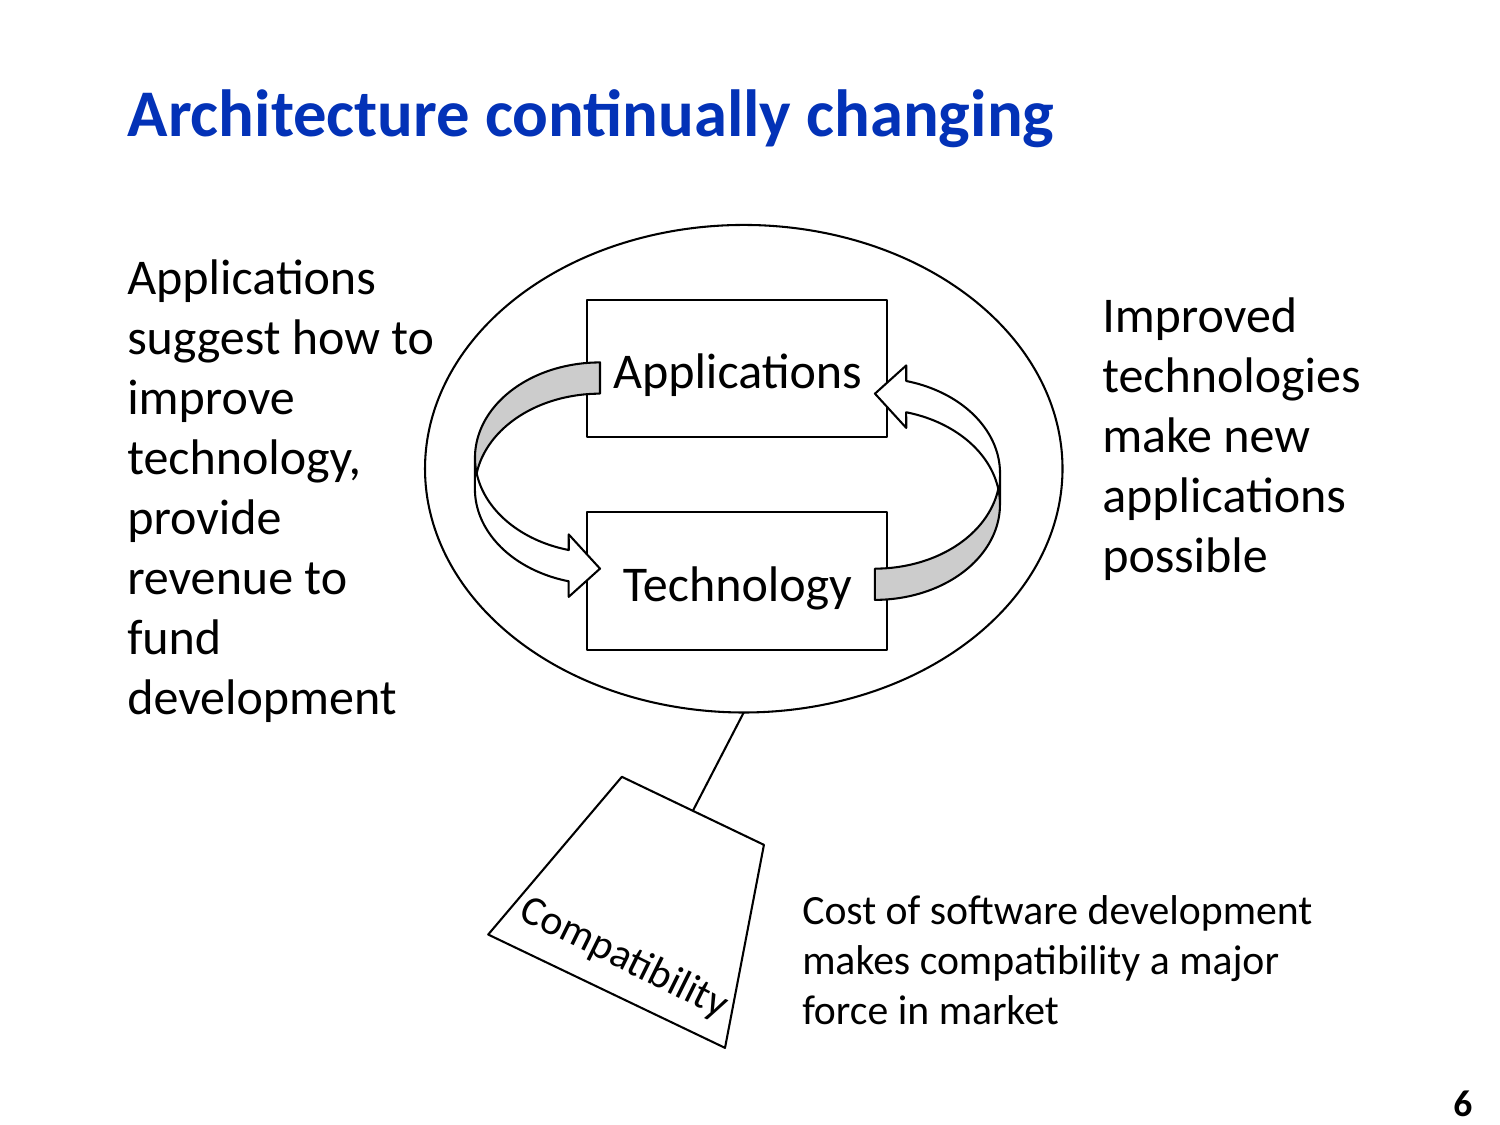

# Architecture continually changing

Compatibility
Cost of software development makes compatibility a major force in market
Applications suggest how to improve technology, provide revenue to fund development
Improved technologies make new applications possible
Applications

Technology
6